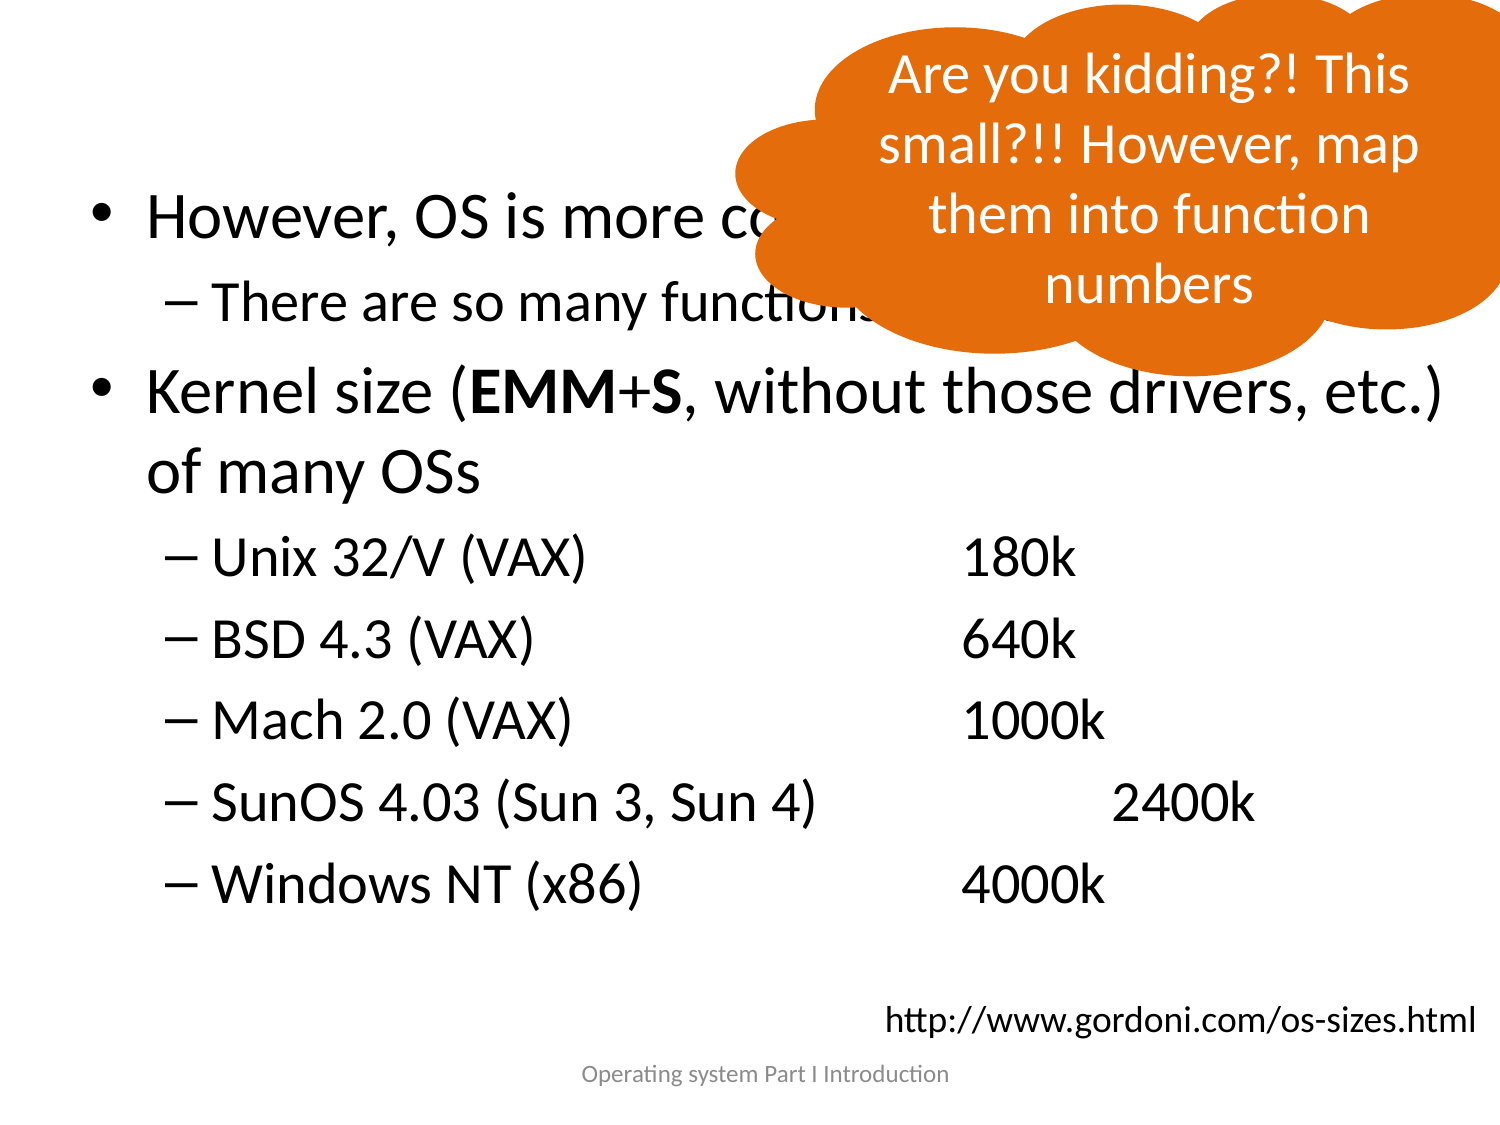

Are you kidding?! This small?!! However, map them into function numbers
#
However, OS is more complex!
There are so many functions implemented in OS!
Kernel size (EMM+S, without those drivers, etc.) of many OSs
Unix 32/V (VAX)               		180k
BSD 4.3 (VAX)                 		640k
Mach 2.0 (VAX)               		1000k
SunOS 4.03 (Sun 3, Sun 4)		2400k
Windows NT (x86)			4000k

http://www.gordoni.com/os-sizes.html
Operating system Part I Introduction